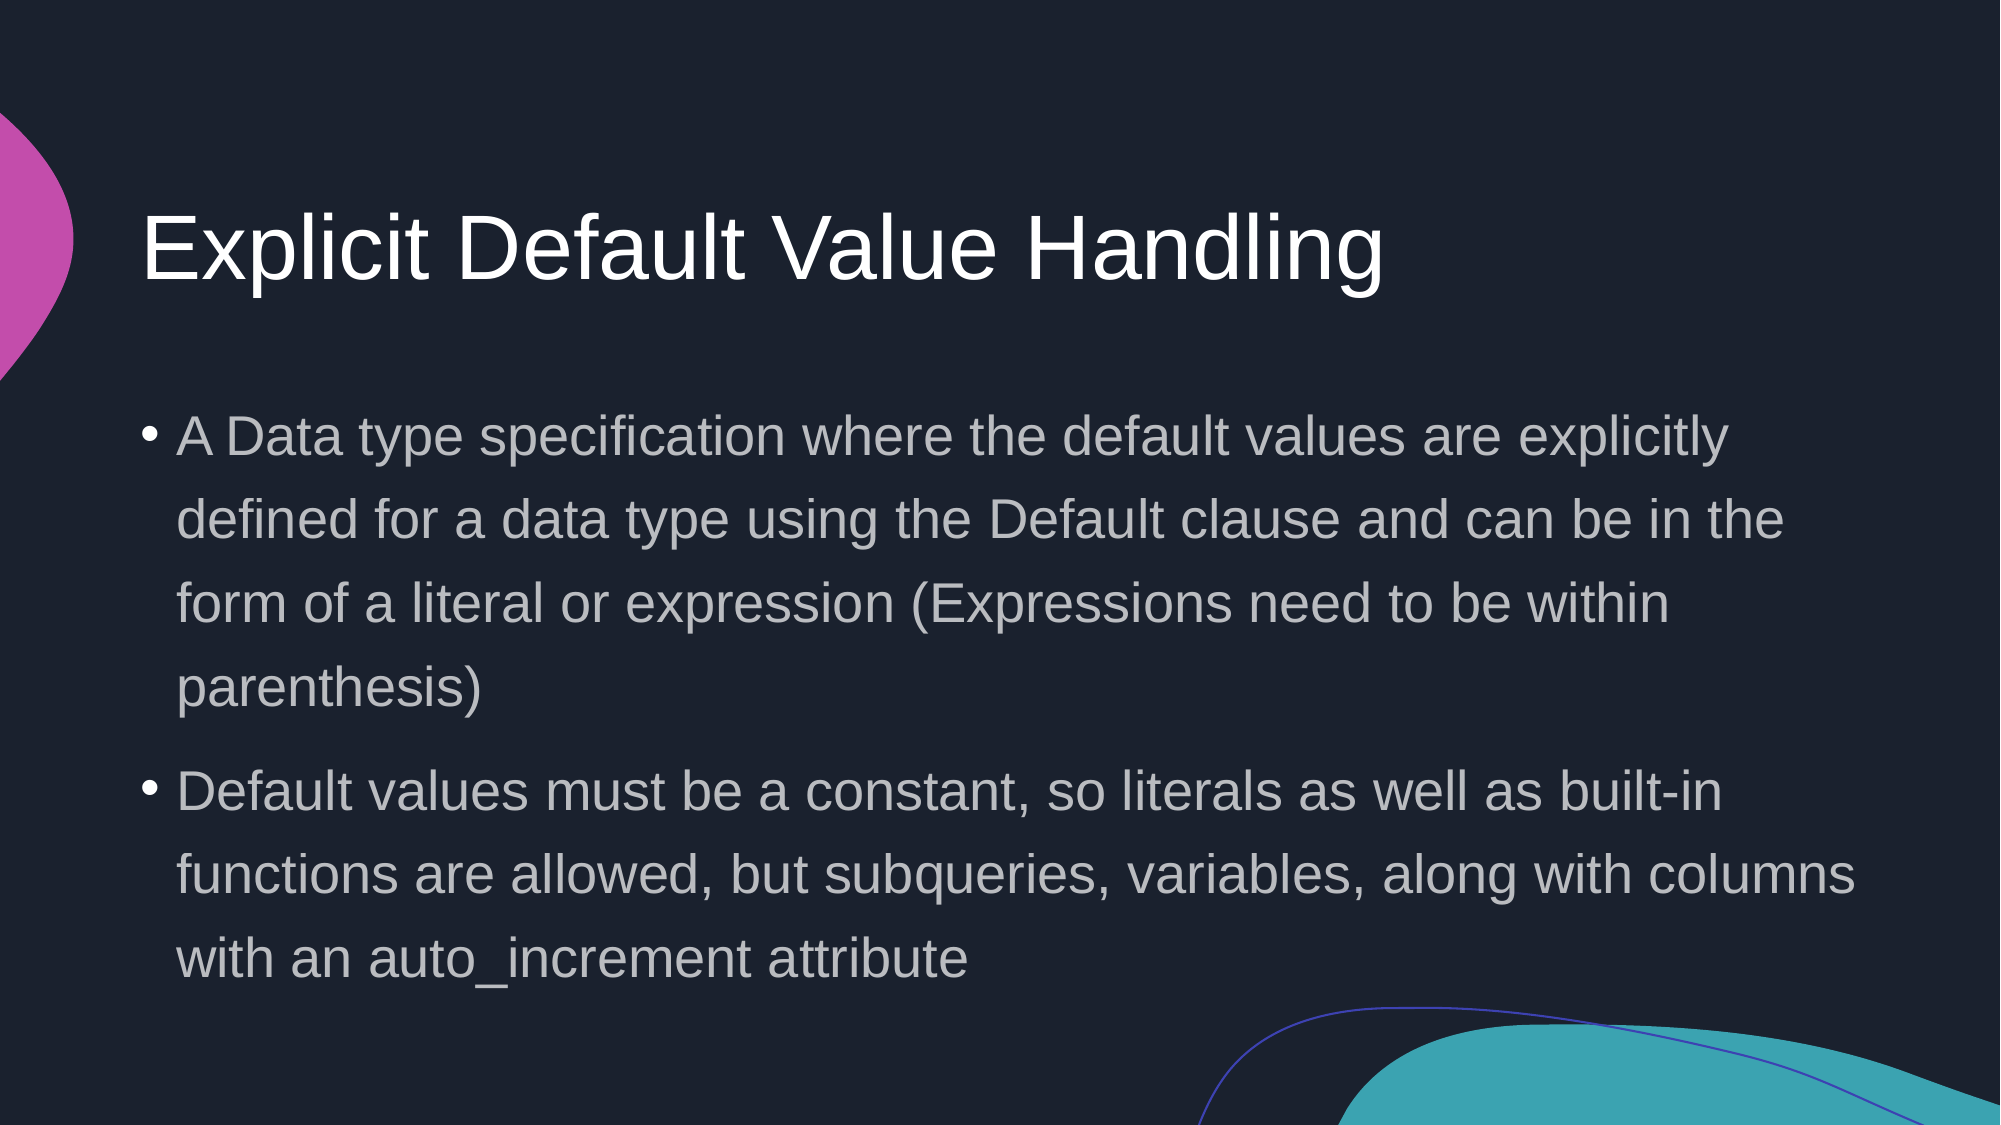

# Explicit Default Value Handling
A Data type specification where the default values are explicitly defined for a data type using the Default clause and can be in the form of a literal or expression (Expressions need to be within parenthesis)
Default values must be a constant, so literals as well as built-in functions are allowed, but subqueries, variables, along with columns with an auto_increment attribute